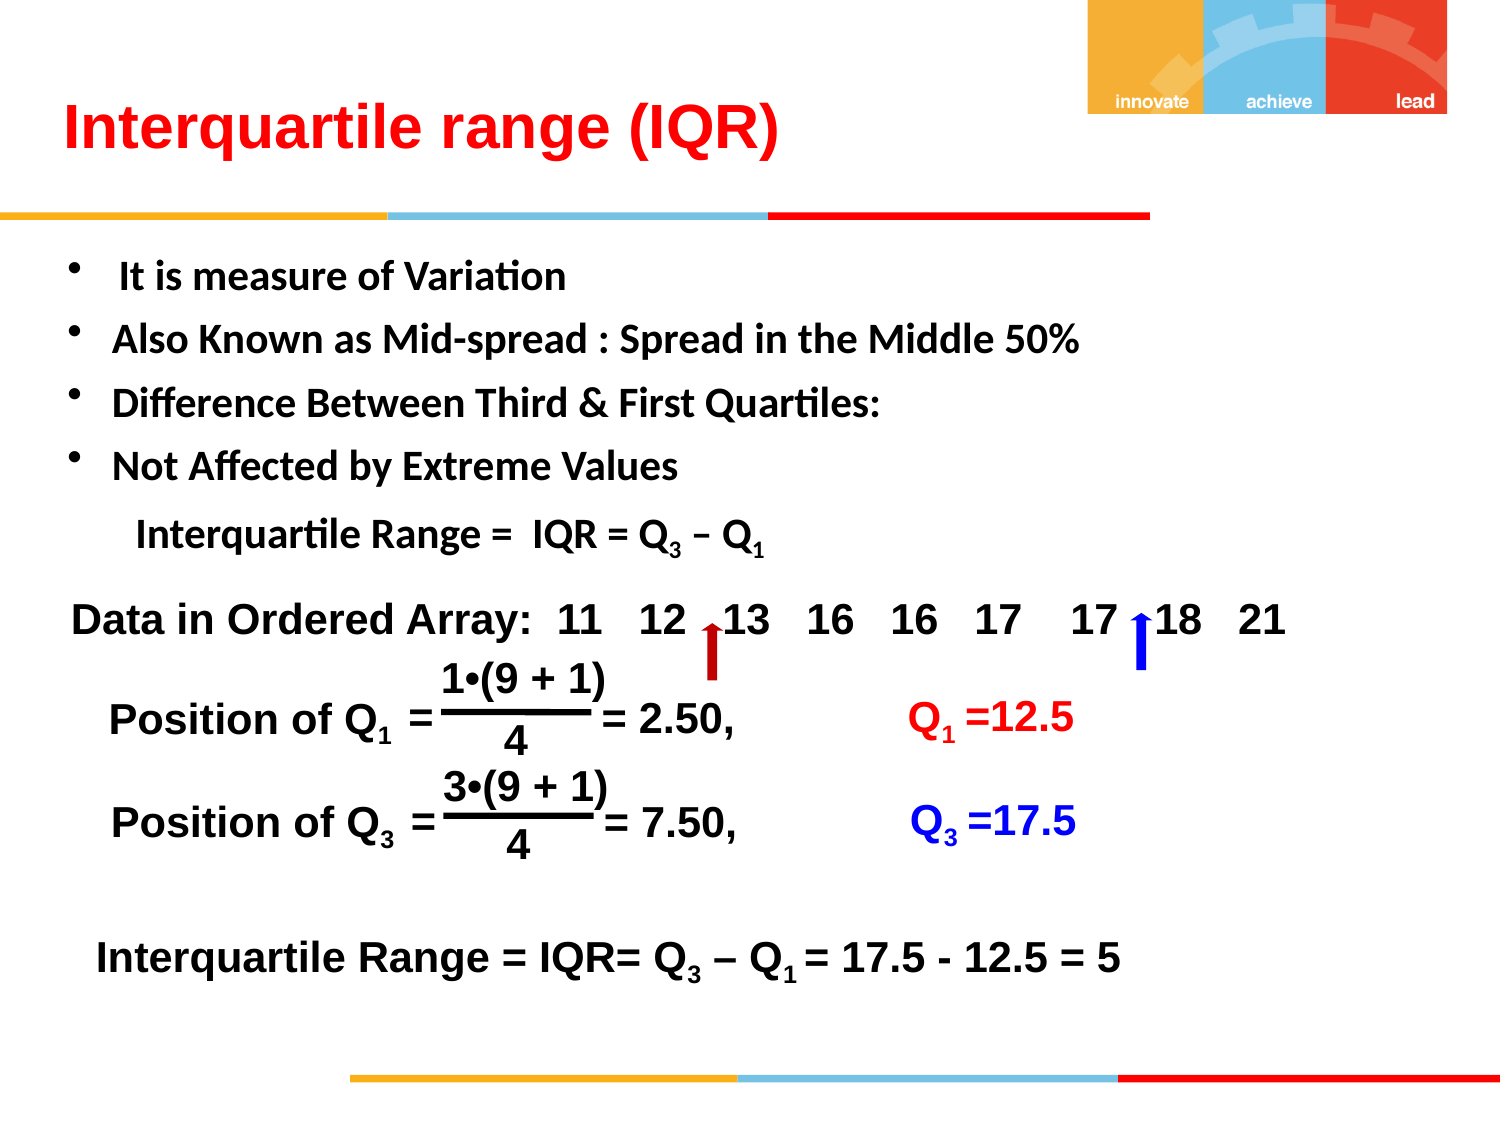

# Interquartile range (IQR)

   It is measure of Variation
   Also Known as Mid-spread : Spread in the Middle 50%
   Difference Between Third & First Quartiles:
   Not Affected by Extreme Values
       Interquartile Range =  IQR = Q3 – Q1
Data in Ordered Array:  11   12   13   16   16   17    17   18   21

1•(9 + 1)

=12.5
Q1
=
= 2.50,
Position of Q1
4

3•(9 + 1)

=17.5
Q3
=
= 7.50,
Position of Q3
4

Interquartile Range = IQR= Q3 – Q1 = 17.5 - 12.5 = 5